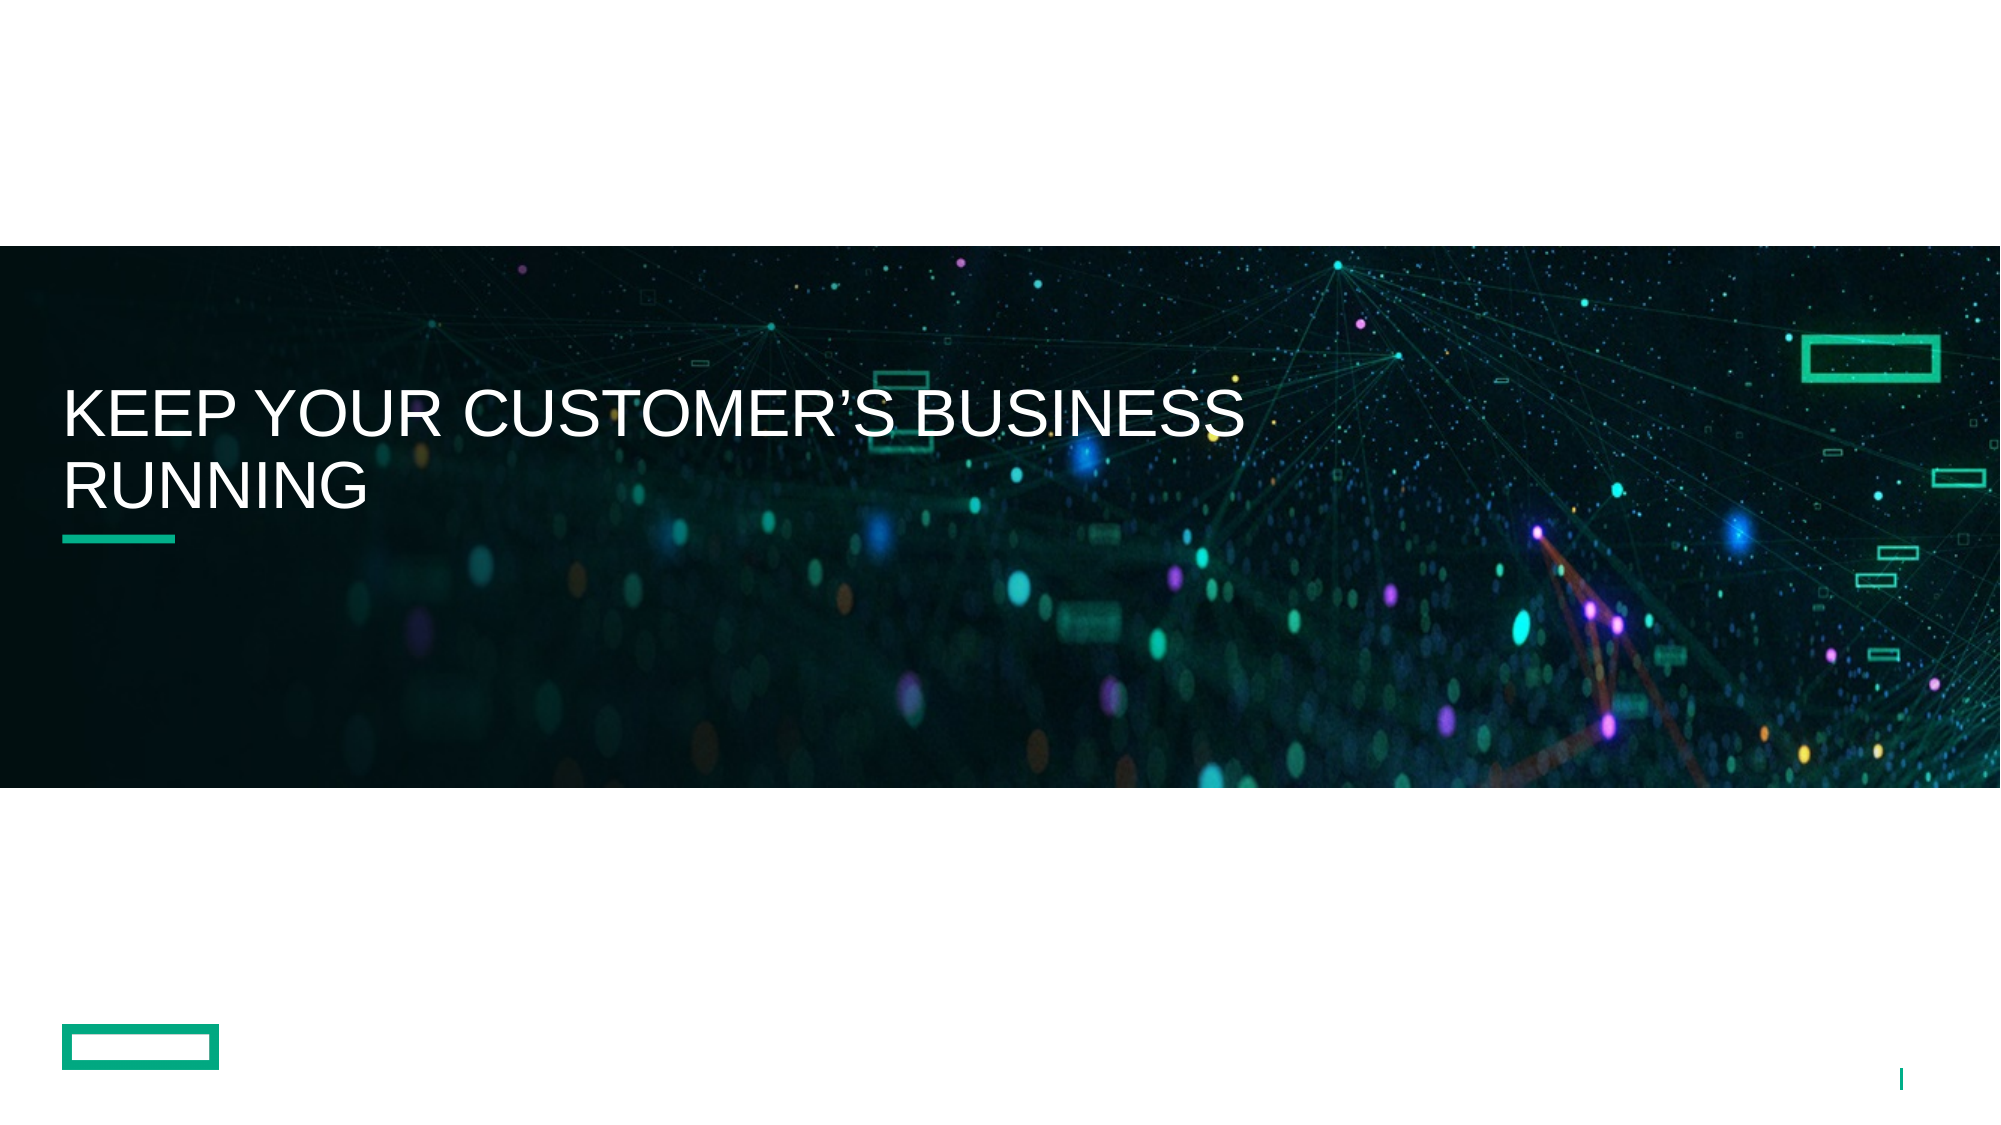

# Keep your customer’s business running
19